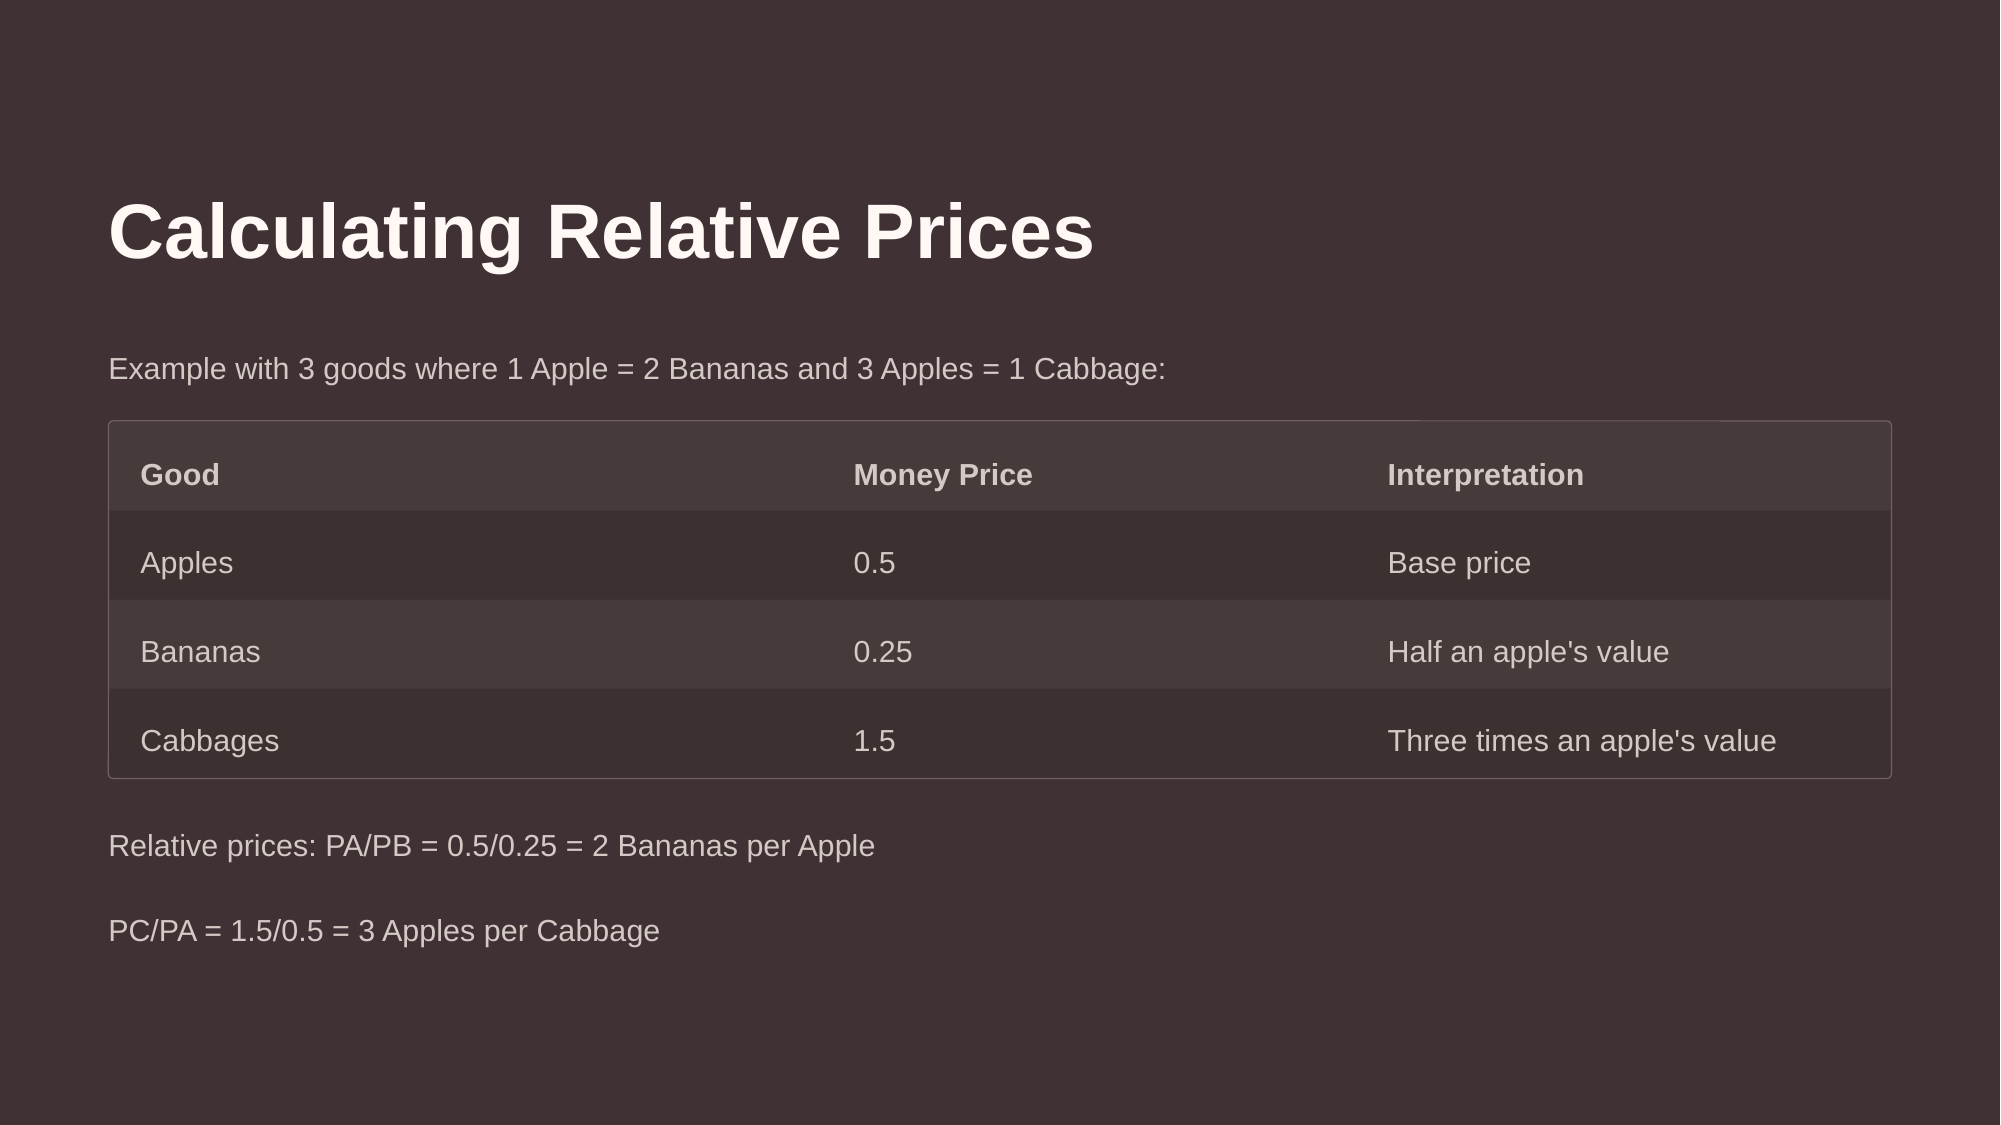

Calculating Relative Prices
Example with 3 goods where 1 Apple = 2 Bananas and 3 Apples = 1 Cabbage:

Good
Money Price
Interpretation

Apples
0.5
Base price

Bananas
0.25
Half an apple's value

Cabbages
1.5
Three times an apple's value
Relative prices: PA/PB = 0.5/0.25 = 2 Bananas per Apple
PC/PA = 1.5/0.5 = 3 Apples per Cabbage